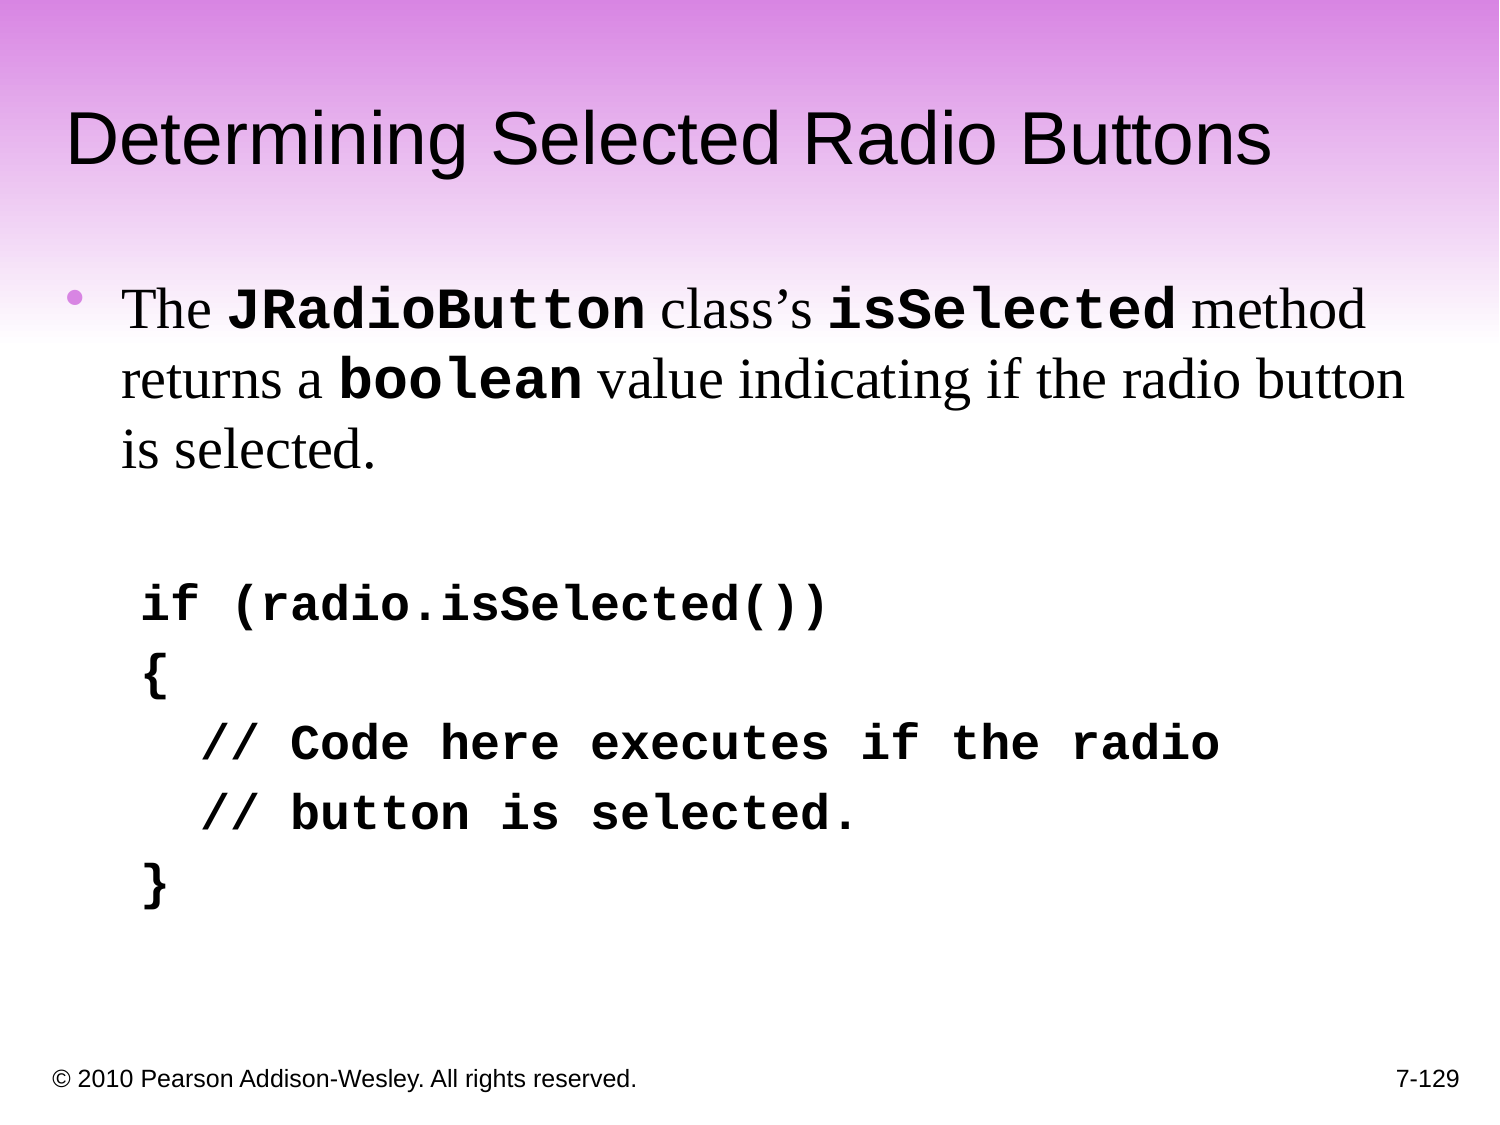

The JRadioButton class’s isSelected method returns a boolean value indicating if the radio button is selected.
if (radio.isSelected())
{
  // Code here executes if the radio
  // button is selected.
}
Determining Selected Radio Buttons
7-129